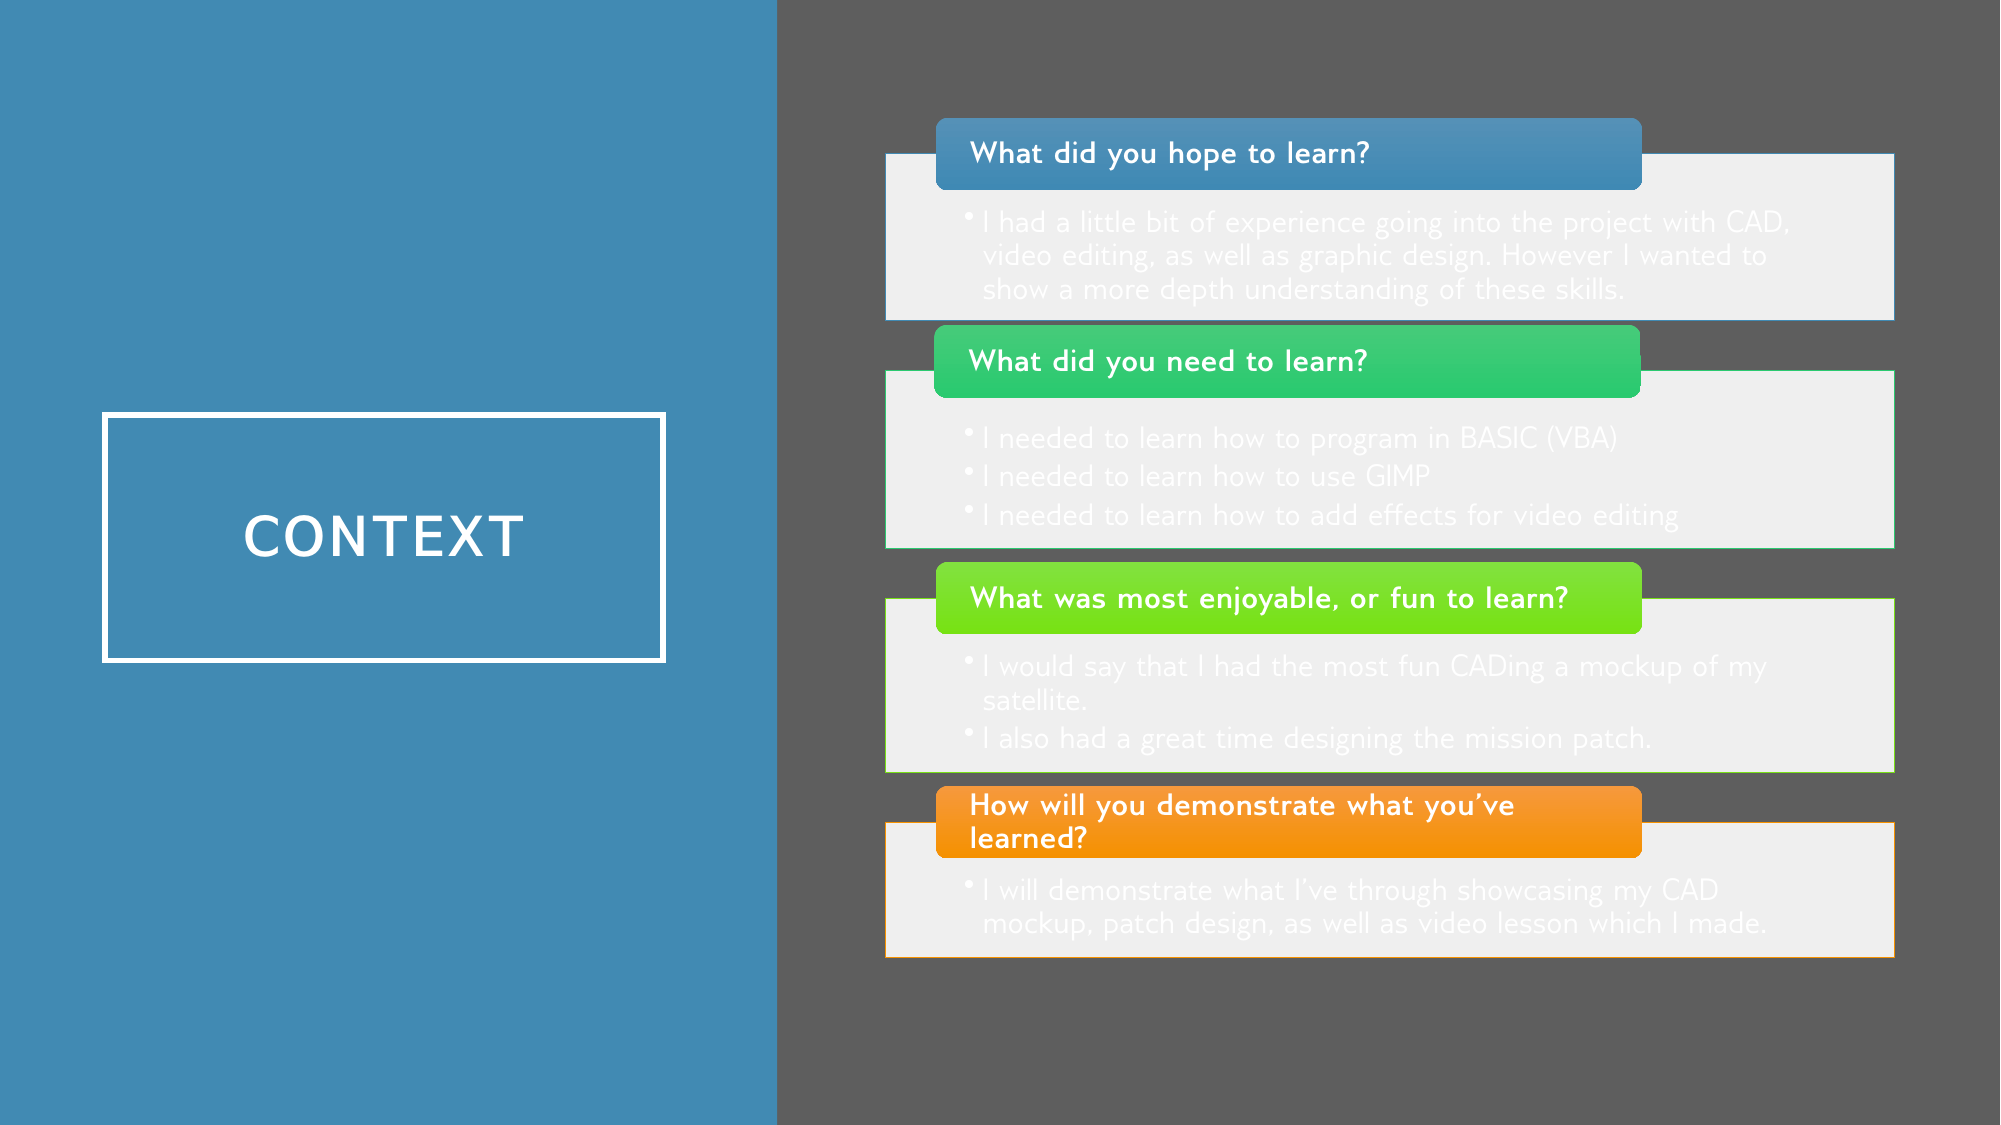

I had a little bit of experience going into the project with CAD, video editing, as well as graphic design. However I wanted to show a more depth understanding of these skills.
What did you hope to learn?
I needed to learn how to program in BASIC (VBA)
I needed to learn how to use GIMP
I needed to learn how to add effects for video editing
What did you need to learn?
I would say that I had the most fun CADing a mockup of my satellite.
I also had a great time designing the mission patch.
What was most enjoyable, or fun to learn?
I will demonstrate what I’ve through showcasing my CAD mockup, patch design, as well as video lesson which I made.
How will you demonstrate what you’ve learned?
# Context